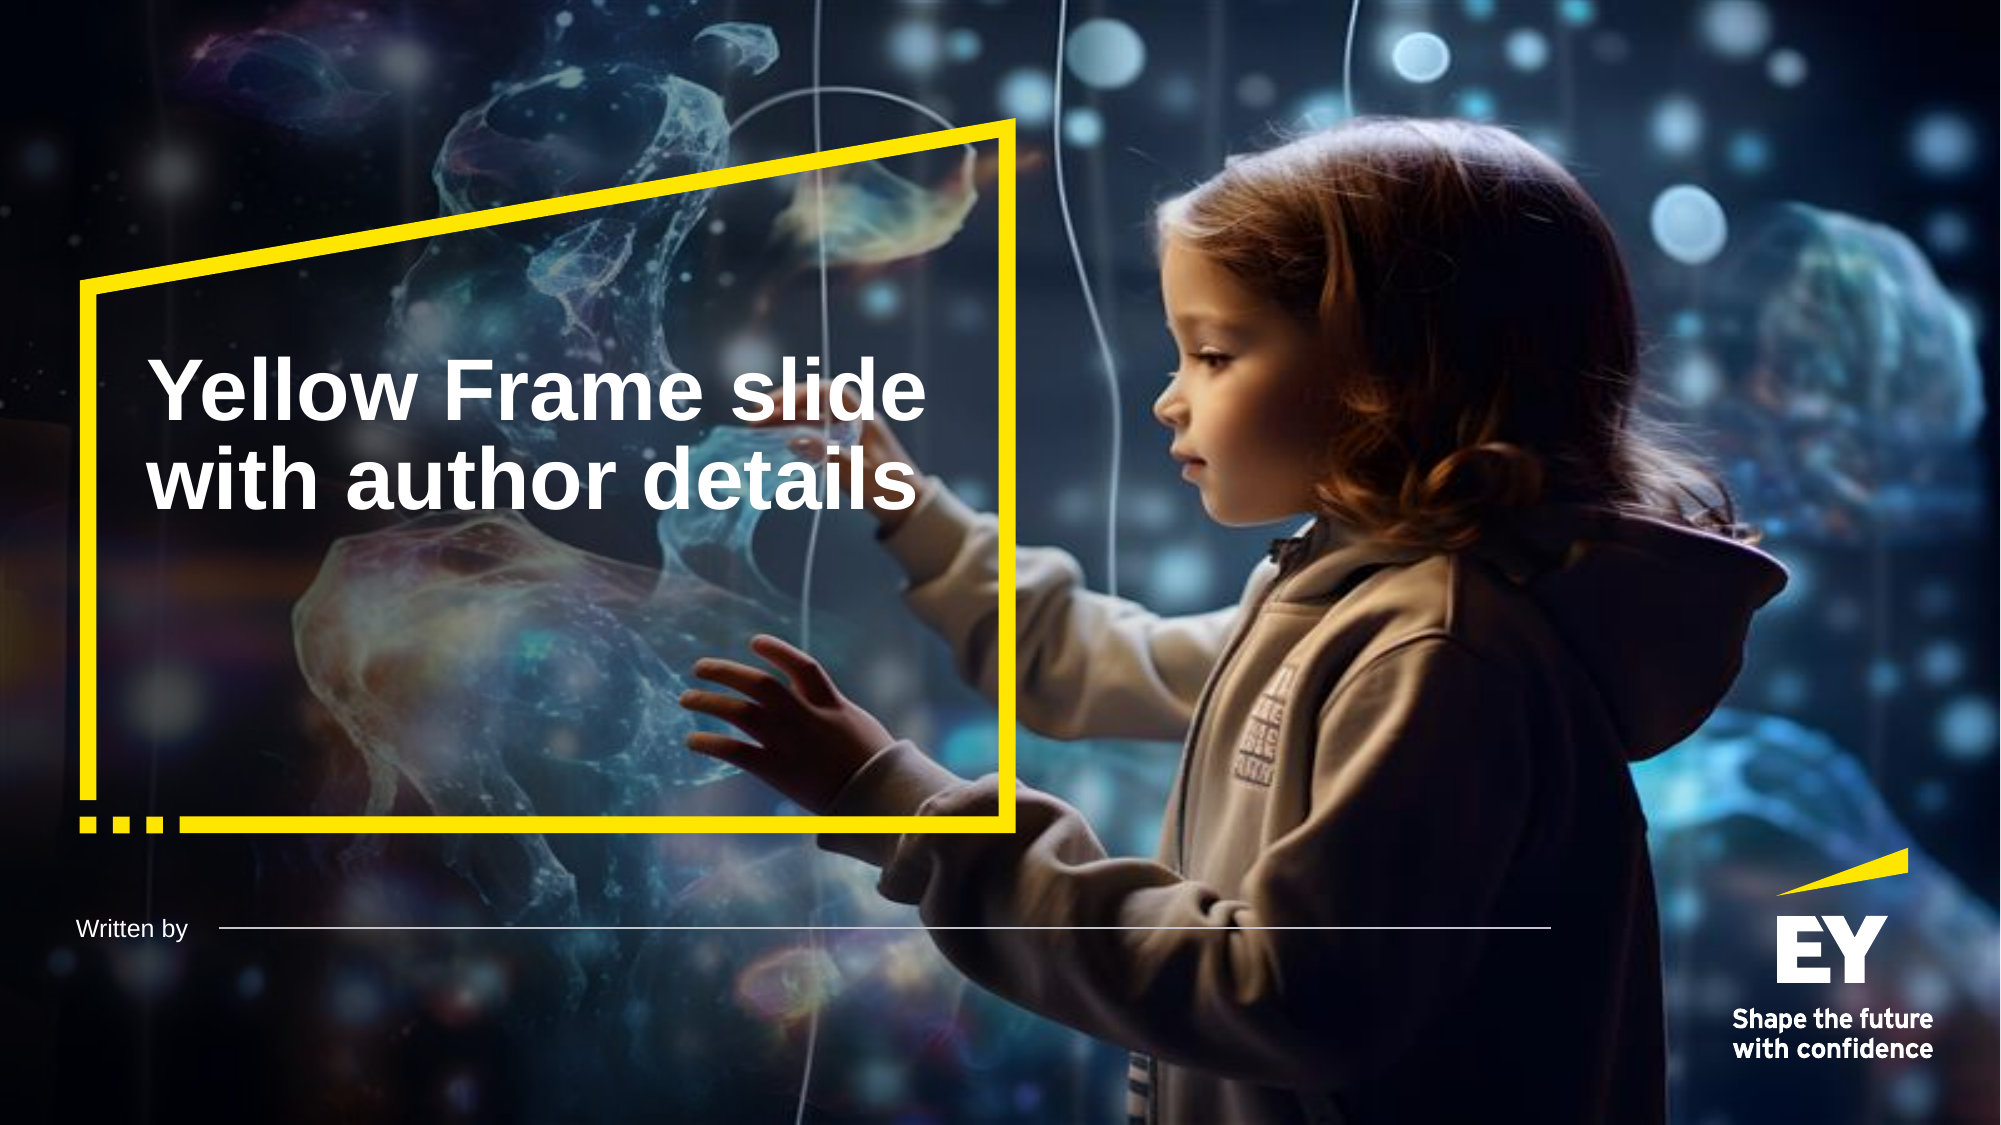

# Yellow Frame slide with author details